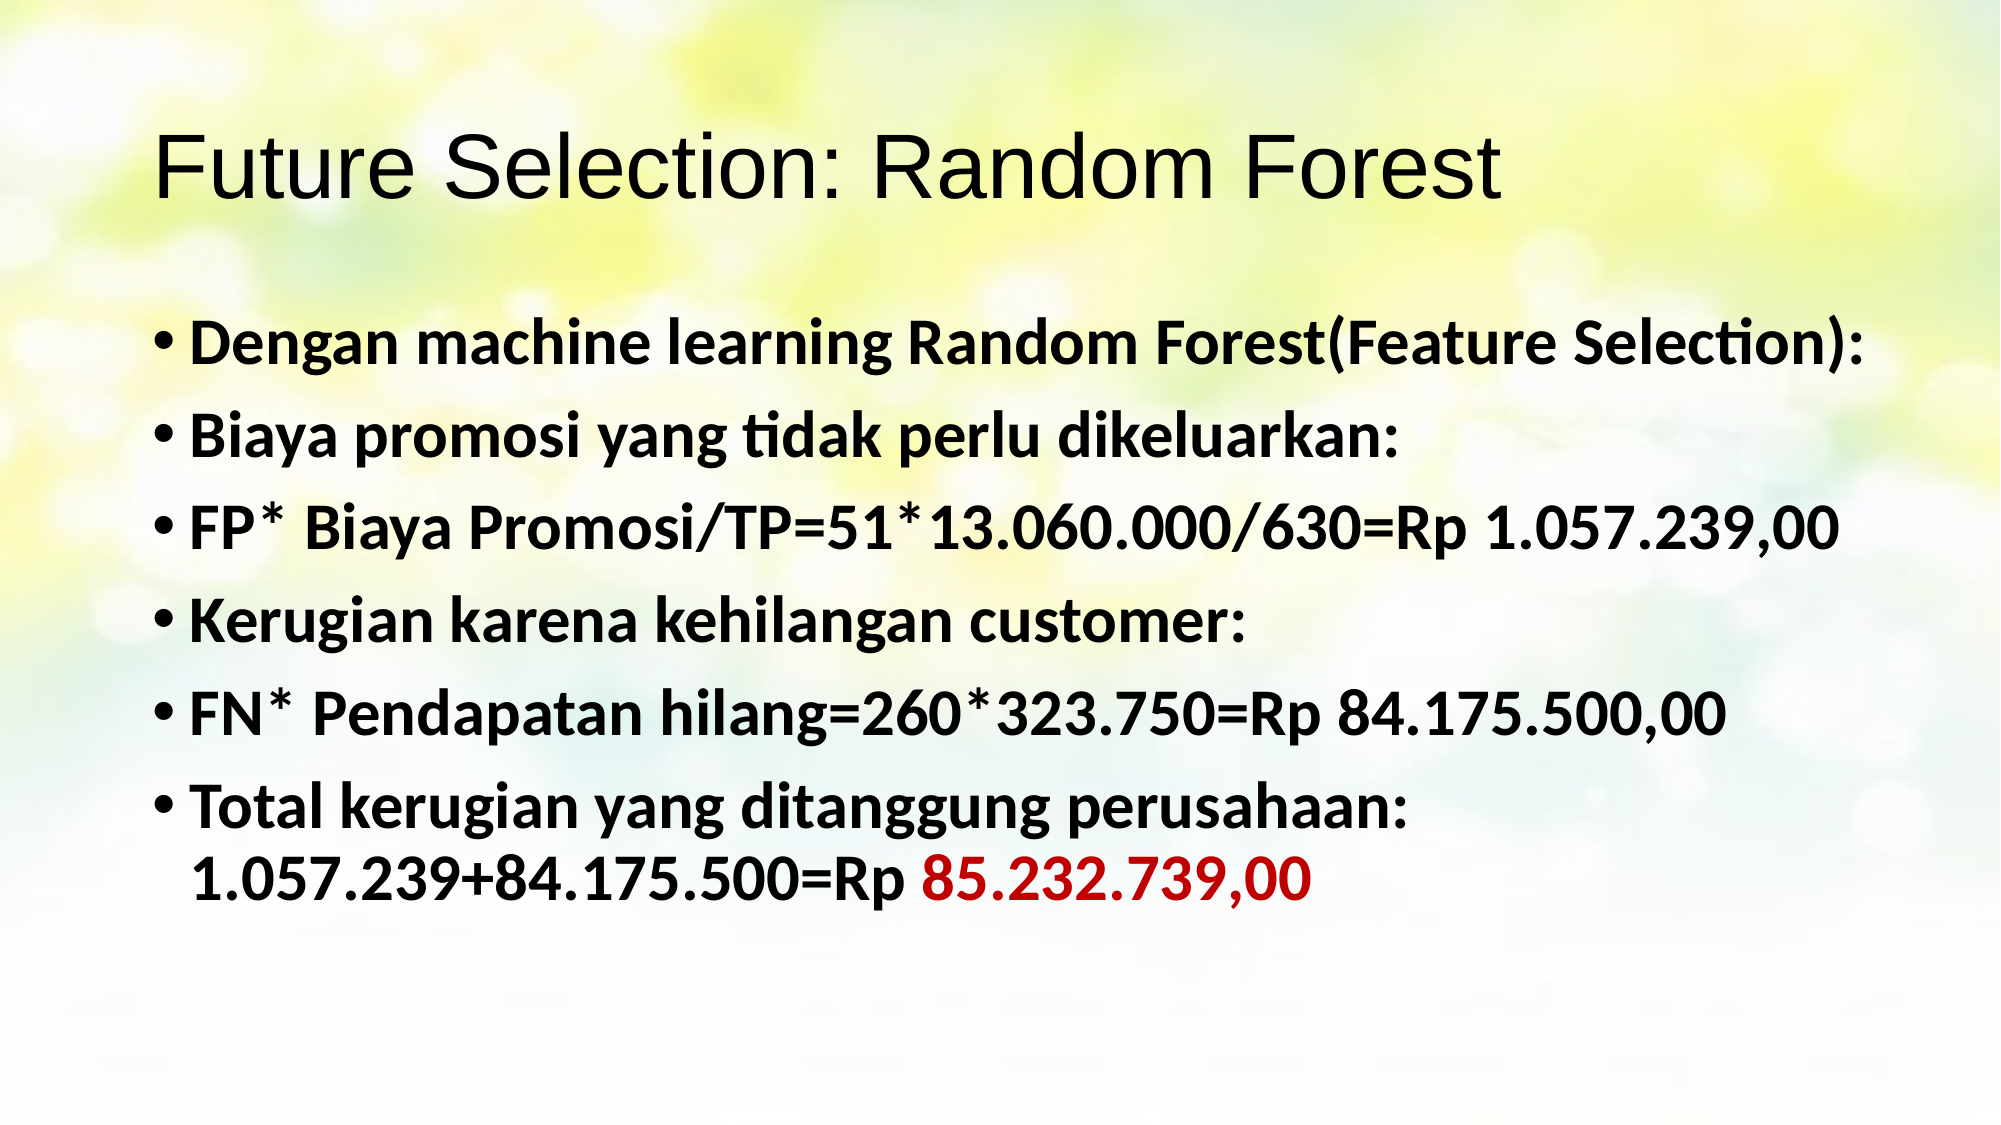

# Future Selection: Random Forest
Dengan machine learning Random Forest(Feature Selection):
Biaya promosi yang tidak perlu dikeluarkan:
FP* Biaya Promosi/TP=51*13.060.000/630=Rp 1.057.239,00
Kerugian karena kehilangan customer:
FN* Pendapatan hilang=260*323.750=Rp 84.175.500,00
Total kerugian yang ditanggung perusahaan: 1.057.239+84.175.500=Rp 85.232.739,00